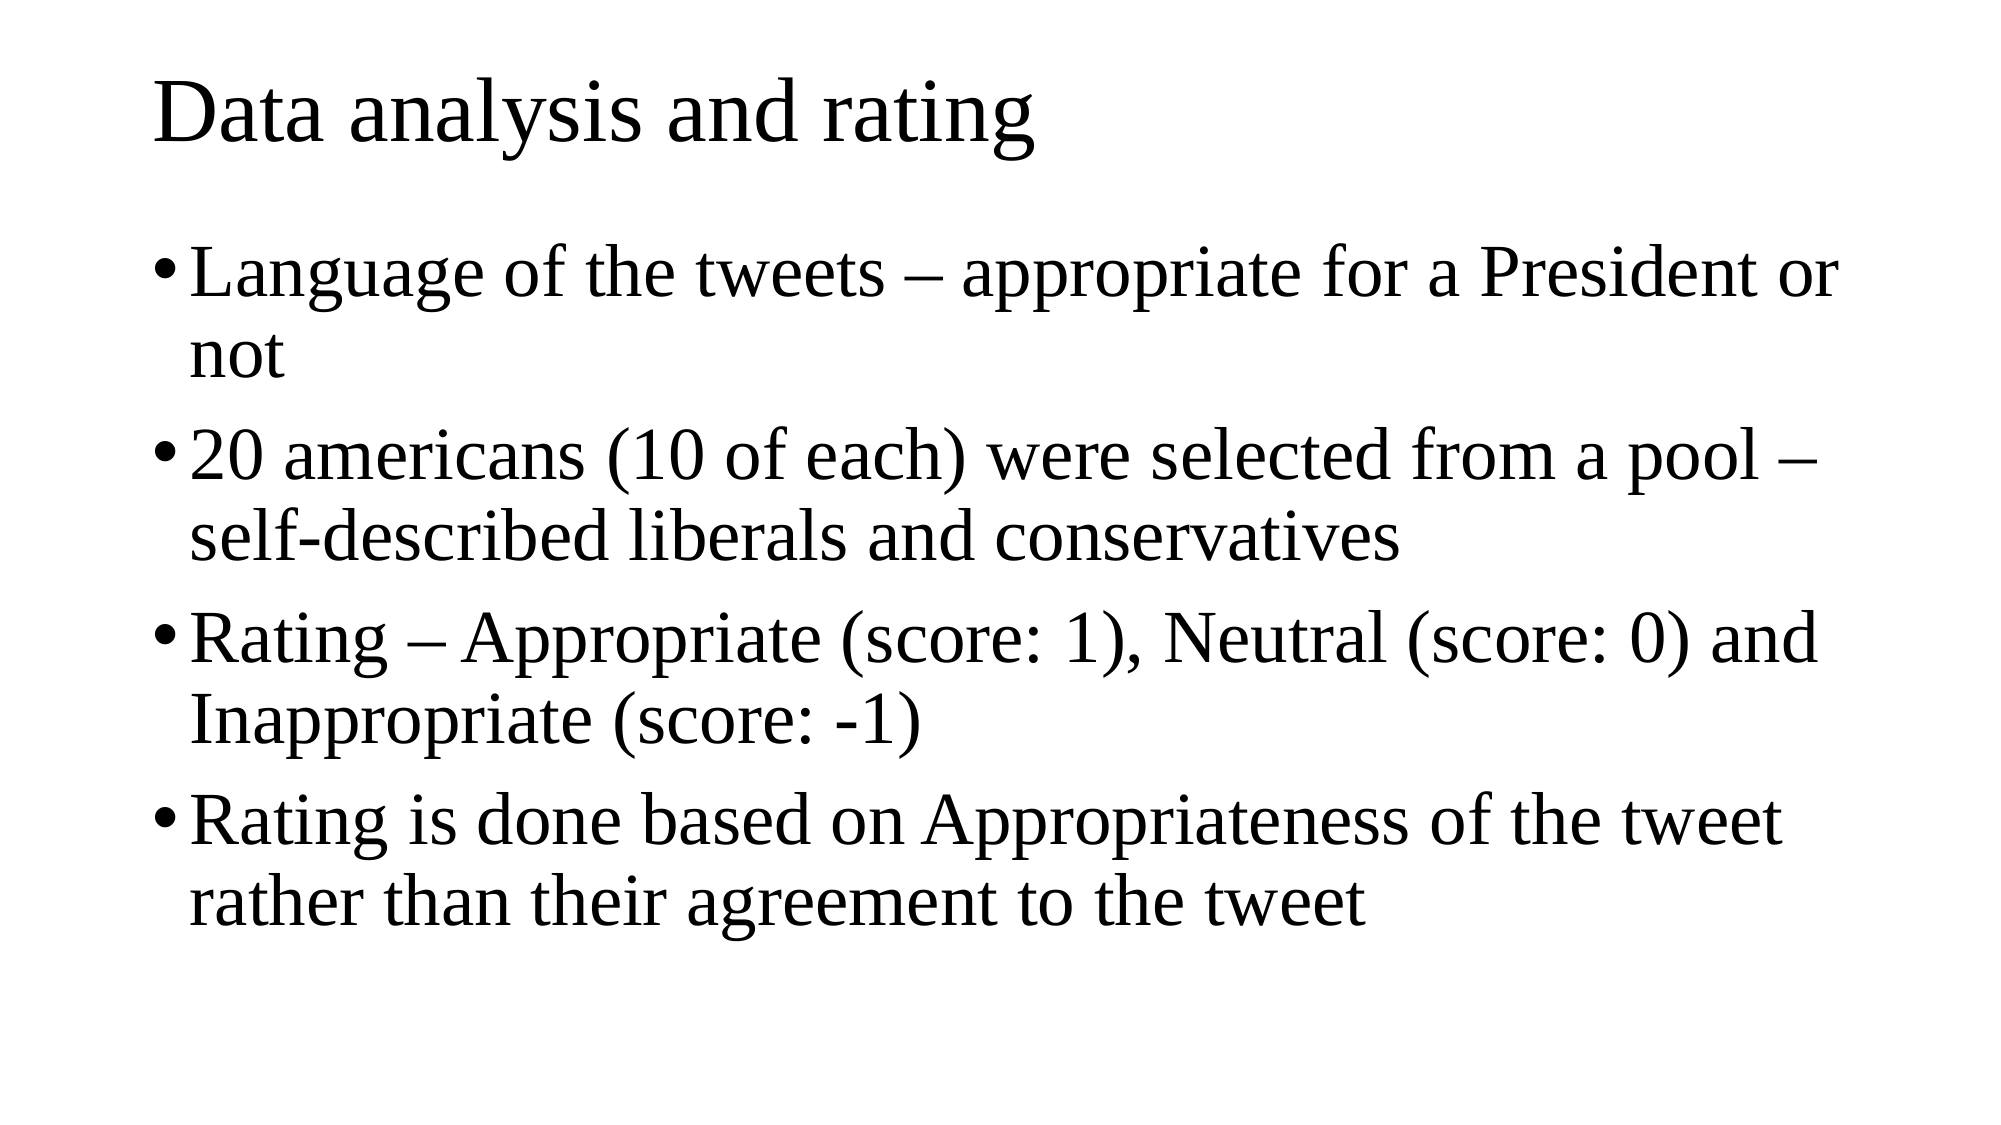

# Data analysis and rating
Language of the tweets – appropriate for a President or not
20 americans (10 of each) were selected from a pool – self-described liberals and conservatives
Rating – Appropriate (score: 1), Neutral (score: 0) and Inappropriate (score: -1)
Rating is done based on Appropriateness of the tweet rather than their agreement to the tweet